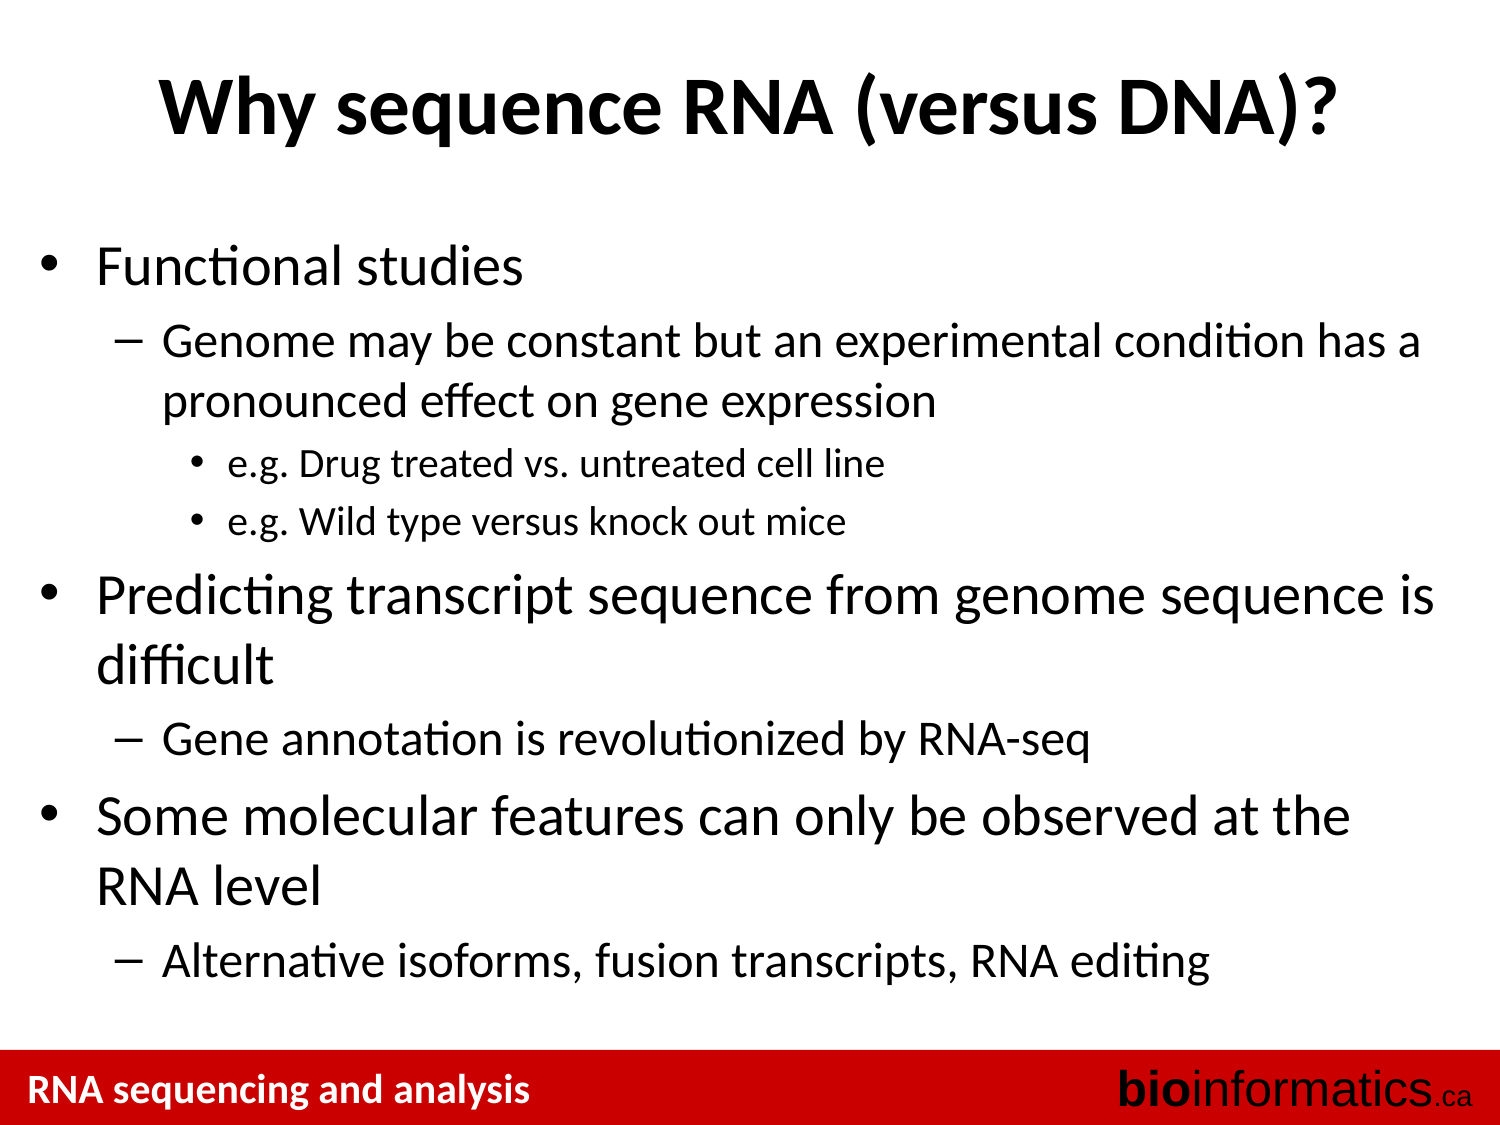

# Why sequence RNA (versus DNA)?
Functional studies
Genome may be constant but an experimental condition has a pronounced effect on gene expression
e.g. Drug treated vs. untreated cell line
e.g. Wild type versus knock out mice
Predicting transcript sequence from genome sequence is difficult
Gene annotation is revolutionized by RNA-seq
Some molecular features can only be observed at the RNA level
Alternative isoforms, fusion transcripts, RNA editing